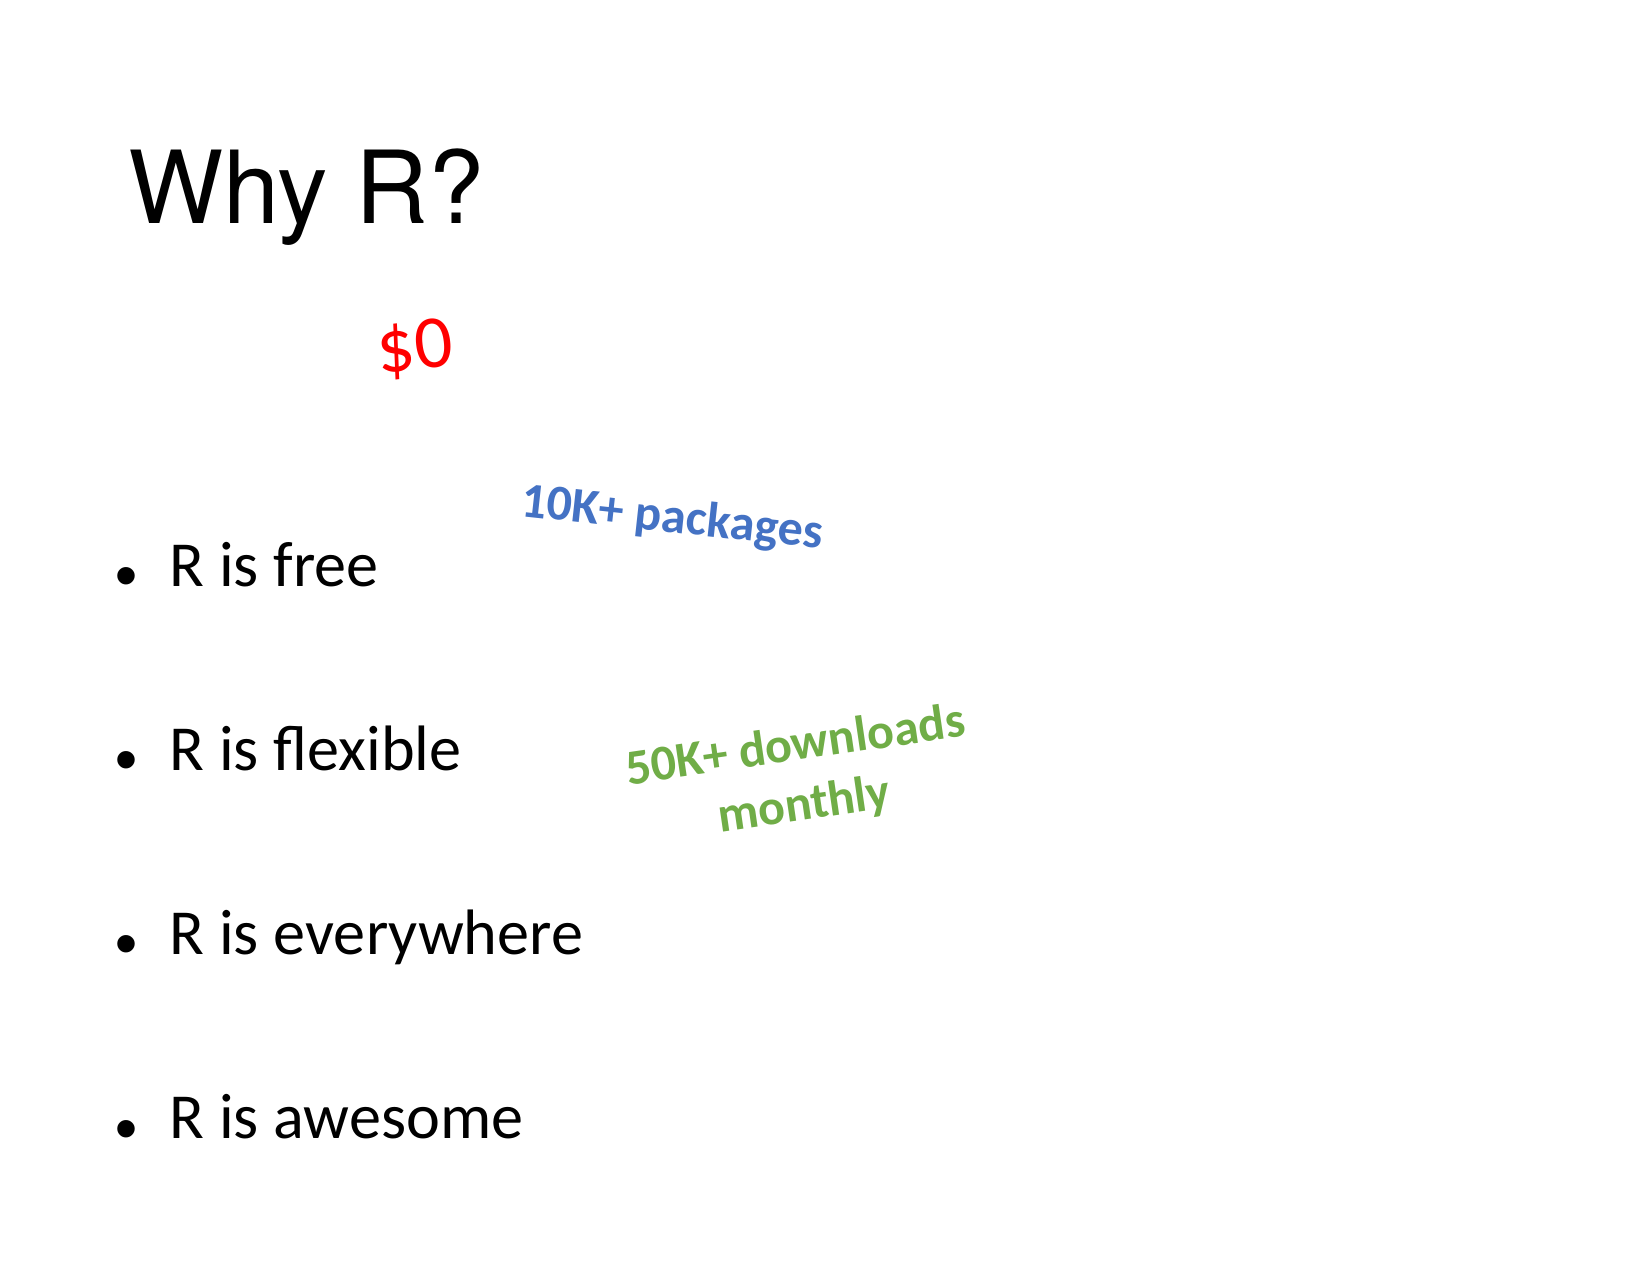

R is free

R is flexible

R is everywhere

R is awesome
# Why R?
$0
10K+ packages
50K+ downloads monthly